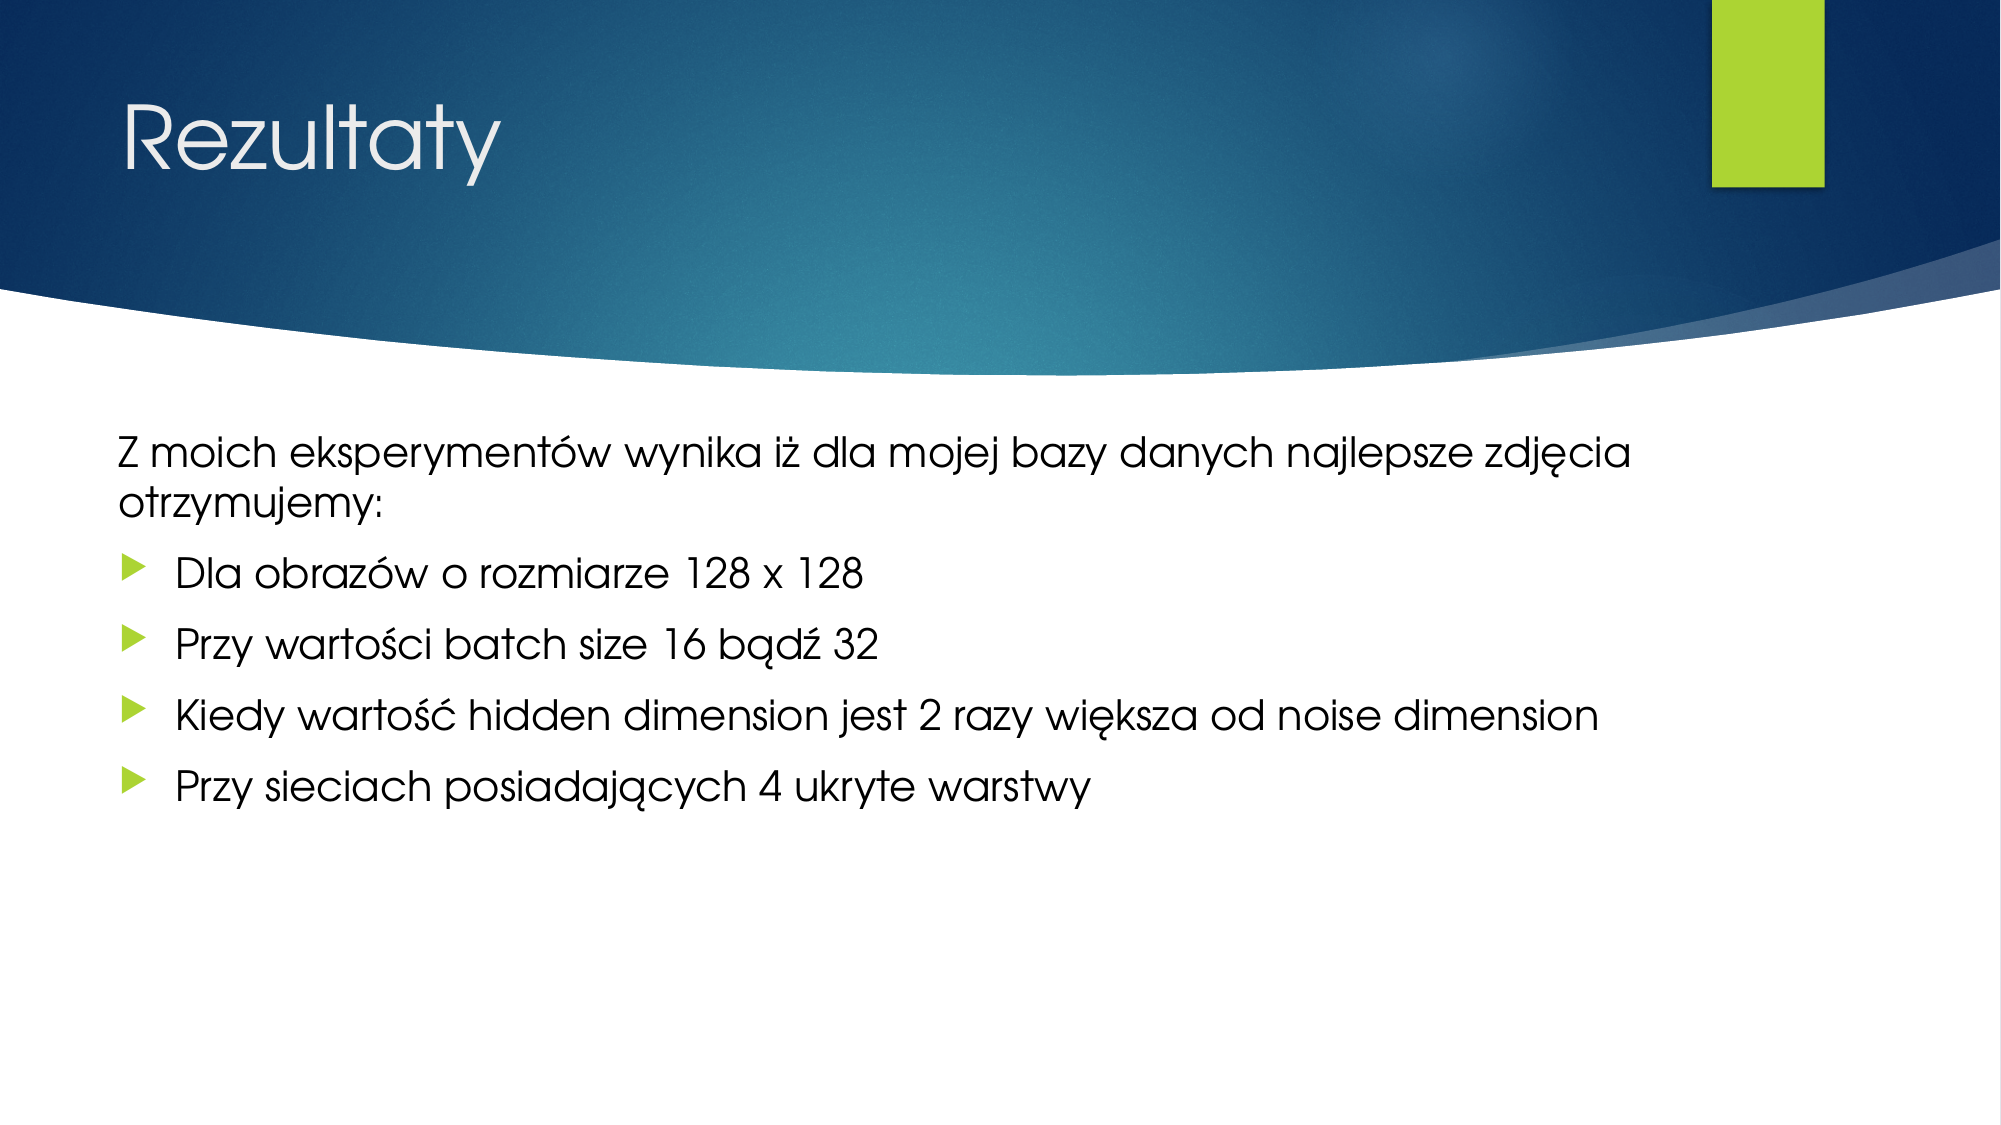

# Rezultaty

Z moich eksperymentów wynika iż dla mojej bazy danych najlepsze zdjęcia otrzymujemy:
Dla obrazów o rozmiarze 128 x 128
Przy wartości batch size 16 bądź 32
Kiedy wartość hidden dimension jest 2 razy większa od noise dimension
Przy sieciach posiadających 4 ukryte warstwy